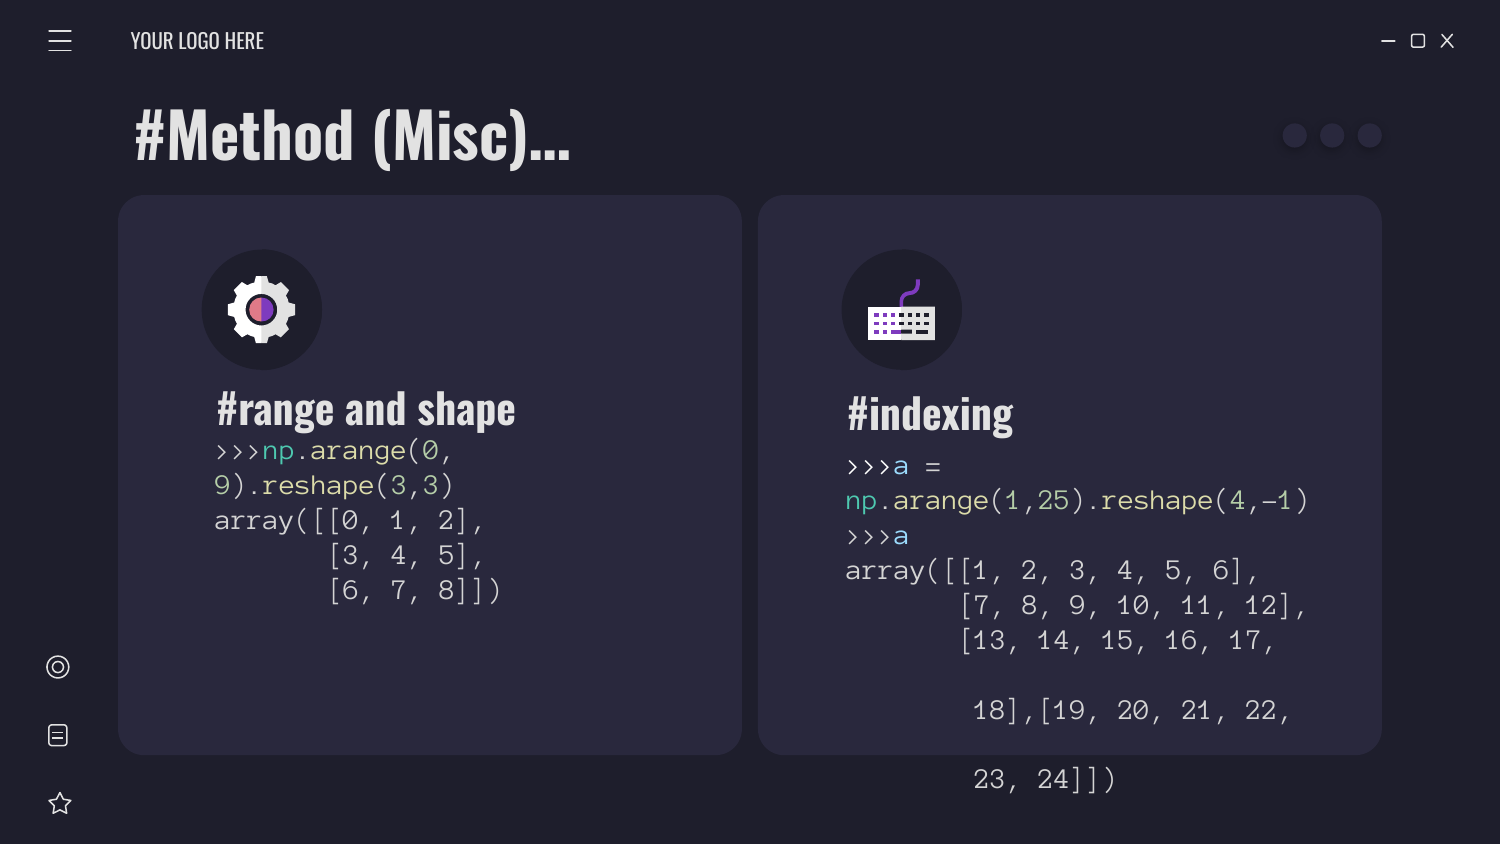

YOUR LOGO HERE

# #Method (Misc)…

#range and shape
#indexing
>>>np.arange(0, 9).reshape(3,3)
array([[0, 1, 2],
       [3, 4, 5],
       [6, 7, 8]])
>>>a = np.arange(1,25).reshape(4,-1)
>>>a
array([[1, 2, 3, 4, 5, 6],
       [7, 8, 9, 10, 11, 12],
       [13, 14, 15, 16, 17,
        18],[19, 20, 21, 22,
        23, 24]])